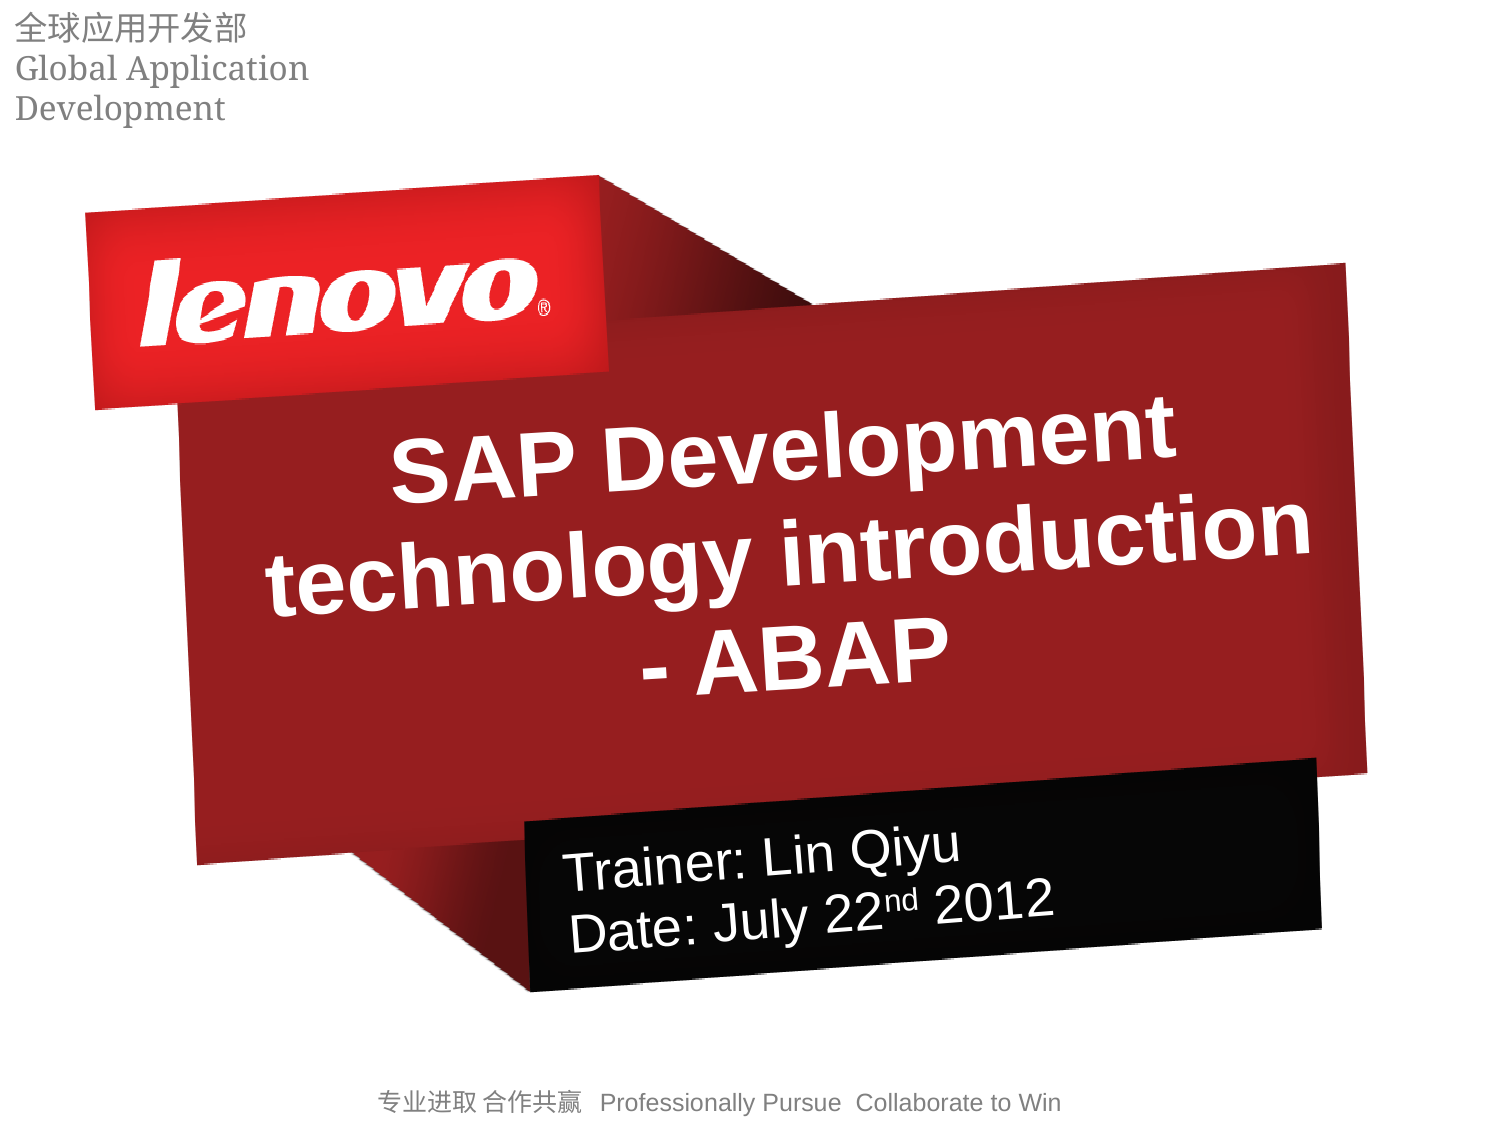

# SAP Development technology introduction - ABAP
Trainer: Lin Qiyu
Date: July 22nd 2012